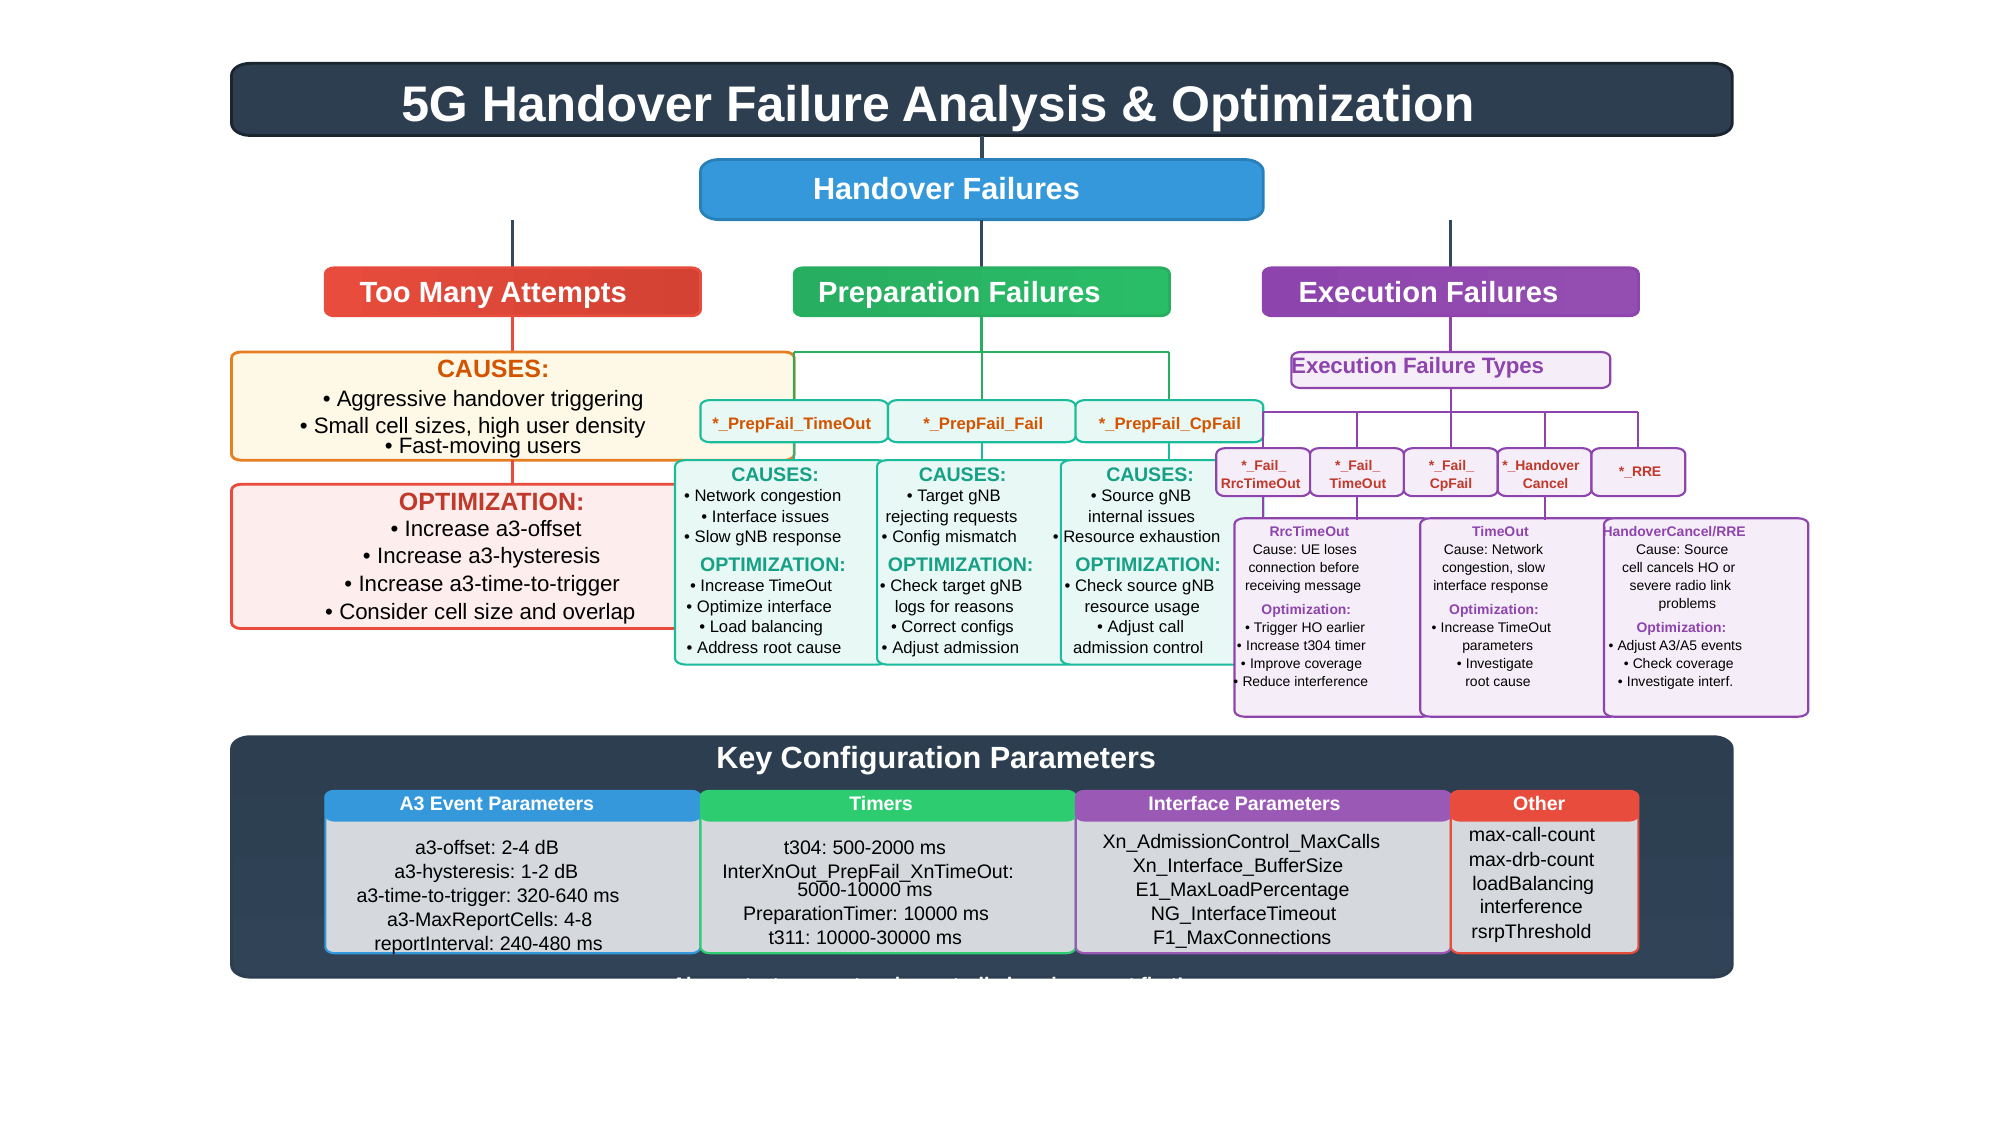

5G Handover Failure Analysis & Optimization

Handover Failures

Too Many Attempts
Preparation Failures
Execution Failures

Execution Failure Types

CAUSES:
• Aggressive handover triggering

• Small cell sizes, high user density

*_PrepFail_TimeOut
*_PrepFail_Fail
*_PrepFail_CpFail
• Fast-moving users

*_Fail_
*_Fail_
*_Fail_
*_Handover

CAUSES:
CAUSES:
CAUSES:
*_RRE
RrcTimeOut
TimeOut
CpFail
Cancel

OPTIMIZATION:
• Network congestion
• Target gNB
• Source gNB

• Interface issues
rejecting requests
internal issues
• Increase a3-offset

RrcTimeOut
TimeOut
HandoverCancel/RRE
• Slow gNB response
• Config mismatch
• Resource exhaustion
Cause: UE loses
Cause: Network
Cause: Source
• Increase a3-hysteresis
OPTIMIZATION:
OPTIMIZATION:
OPTIMIZATION:
connection before
congestion, slow
cell cancels HO or
• Increase a3-time-to-trigger
• Increase TimeOut
• Check target gNB
• Check source gNB
receiving message
interface response
severe radio link
problems
• Optimize interface
logs for reasons
resource usage
• Consider cell size and overlap
Optimization:
Optimization:
• Load balancing
• Correct configs
• Adjust call
• Trigger HO earlier
• Increase TimeOut
Optimization:
• Address root cause
• Adjust admission
admission control
• Increase t304 timer
parameters
• Adjust A3/A5 events
• Improve coverage
• Investigate
• Check coverage
• Reduce interference
root cause
• Investigate interf.

Key Configuration Parameters

A3 Event Parameters
Timers
Interface Parameters
Other
max-call-count
Xn_AdmissionControl_MaxCalls
a3-offset: 2-4 dB
t304: 500-2000 ms
max-drb-count
Xn_Interface_BufferSize
a3-hysteresis: 1-2 dB
InterXnOut_PrepFail_XnTimeOut:
loadBalancing
E1_MaxLoadPercentage
5000-10000 ms
a3-time-to-trigger: 320-640 ms
interference
NG_InterfaceTimeout
PreparationTimer: 10000 ms
a3-MaxReportCells: 4-8
rsrpThreshold
F1_MaxConnections
t311: 10000-30000 ms
reportInterval: 240-480 ms
Always test parameters in controlled environment first!